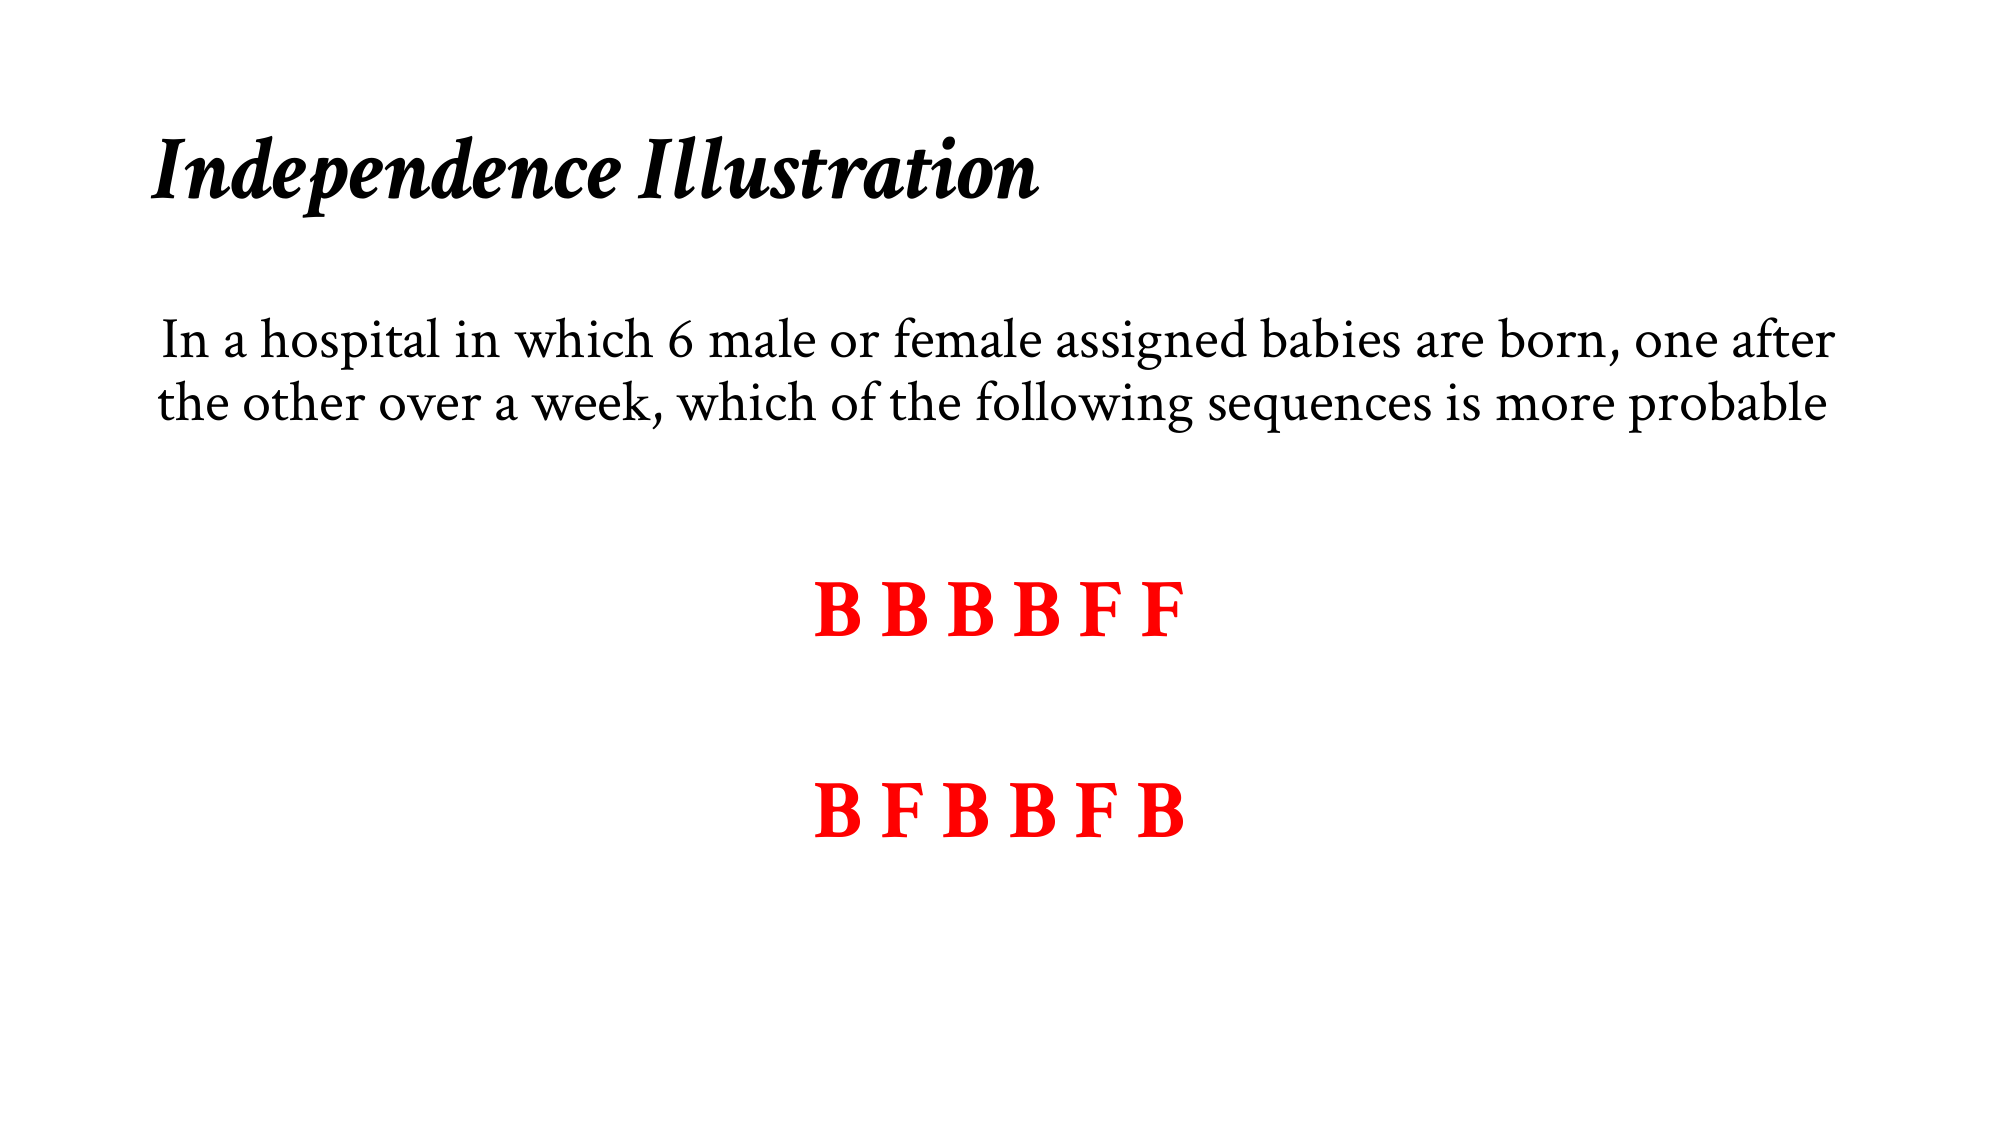

# Independence Illustration
In a hospital in which 6 male or female assigned babies are born, one after the other over a week, which of the following sequences is more probable

B B B B F F
B F B B F B